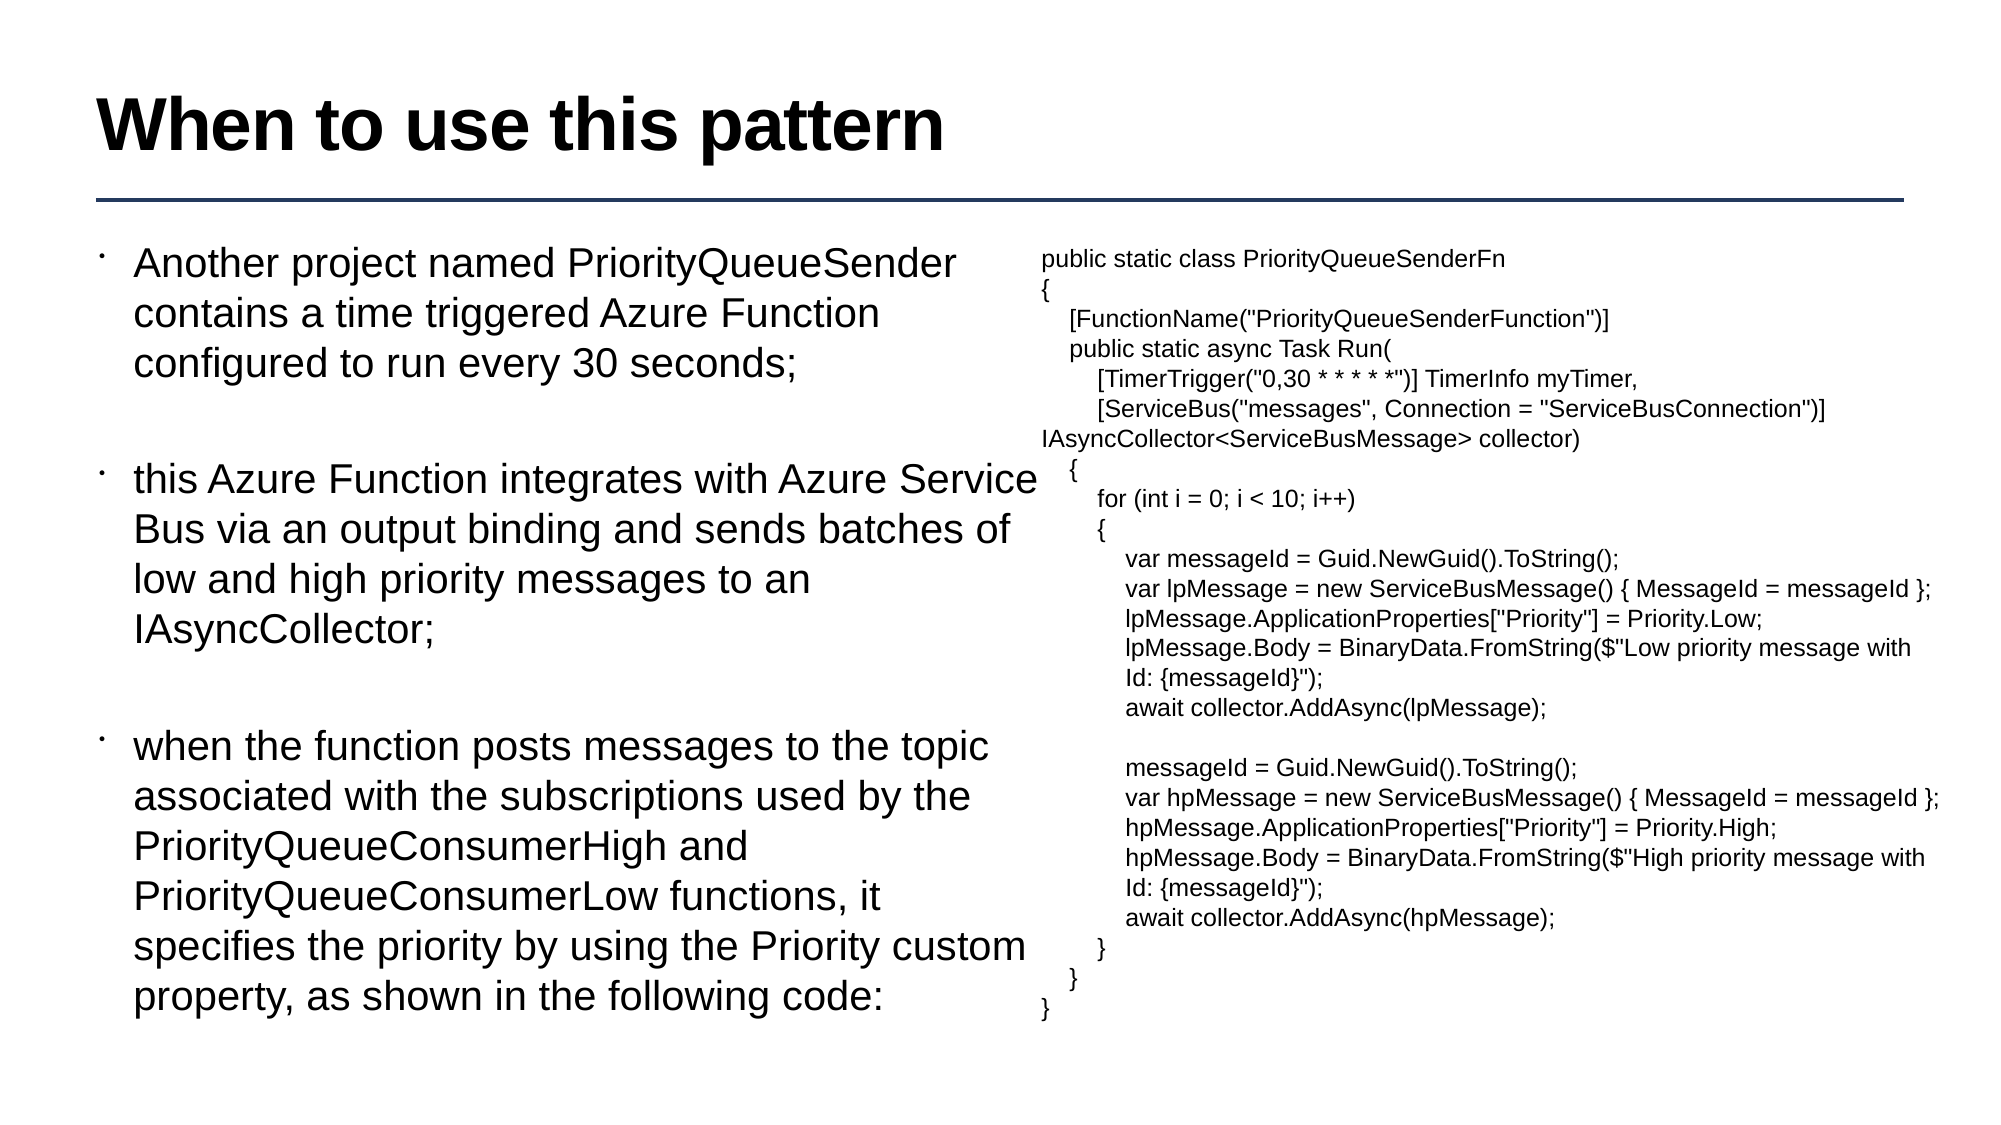

# When to use this pattern
Another project named PriorityQueueSender contains a time triggered Azure Function configured to run every 30 seconds;

this Azure Function integrates with Azure Service Bus via an output binding and sends batches of low and high priority messages to an IAsyncCollector;

when the function posts messages to the topic associated with the subscriptions used by the PriorityQueueConsumerHigh and PriorityQueueConsumerLow functions, it specifies the priority by using the Priority custom property, as shown in the following code:
public static class PriorityQueueSenderFn
{
    [FunctionName("PriorityQueueSenderFunction")]
    public static async Task Run(
        [TimerTrigger("0,30 * * * * *")] TimerInfo myTimer,
        [ServiceBus("messages", Connection = "ServiceBusConnection")] IAsyncCollector<ServiceBusMessage> collector)
    {
        for (int i = 0; i < 10; i++)
        {
            var messageId = Guid.NewGuid().ToString();
            var lpMessage = new ServiceBusMessage() { MessageId = messageId };
            lpMessage.ApplicationProperties["Priority"] = Priority.Low;
            lpMessage.Body = BinaryData.FromString($"Low priority message with
            Id: {messageId}");
            await collector.AddAsync(lpMessage);

            messageId = Guid.NewGuid().ToString();
            var hpMessage = new ServiceBusMessage() { MessageId = messageId };
            hpMessage.ApplicationProperties["Priority"] = Priority.High;
            hpMessage.Body = BinaryData.FromString($"High priority message with
            Id: {messageId}");
            await collector.AddAsync(hpMessage);
        }
    }
}